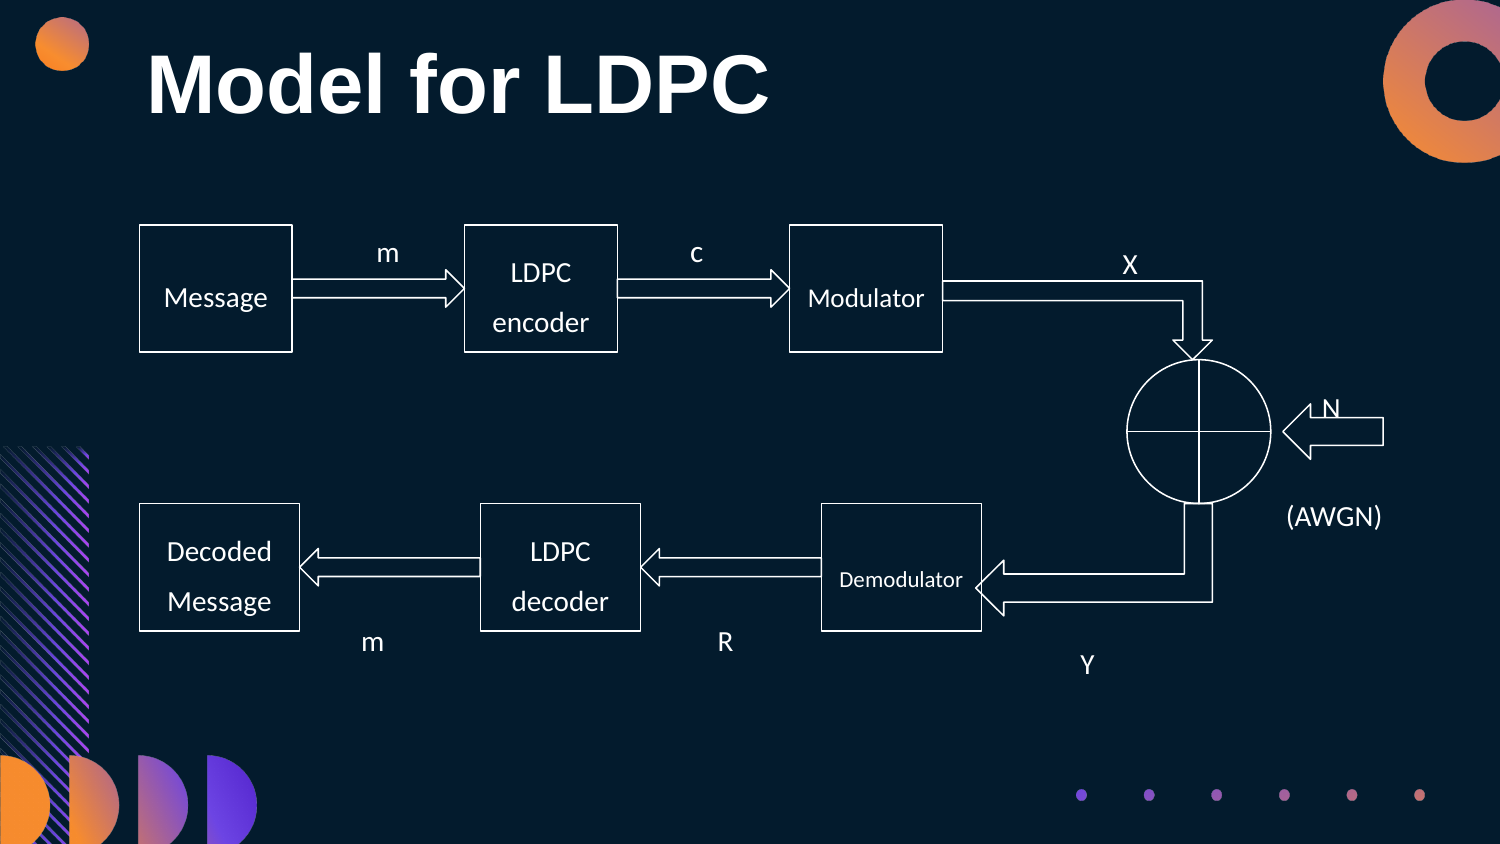

# Model for LDPC
m
c
X
Message
LDPC encoder
Modulator

N

(AWGN)
Decoded Message
LDPC decoder
Demodulator

m
R
Y